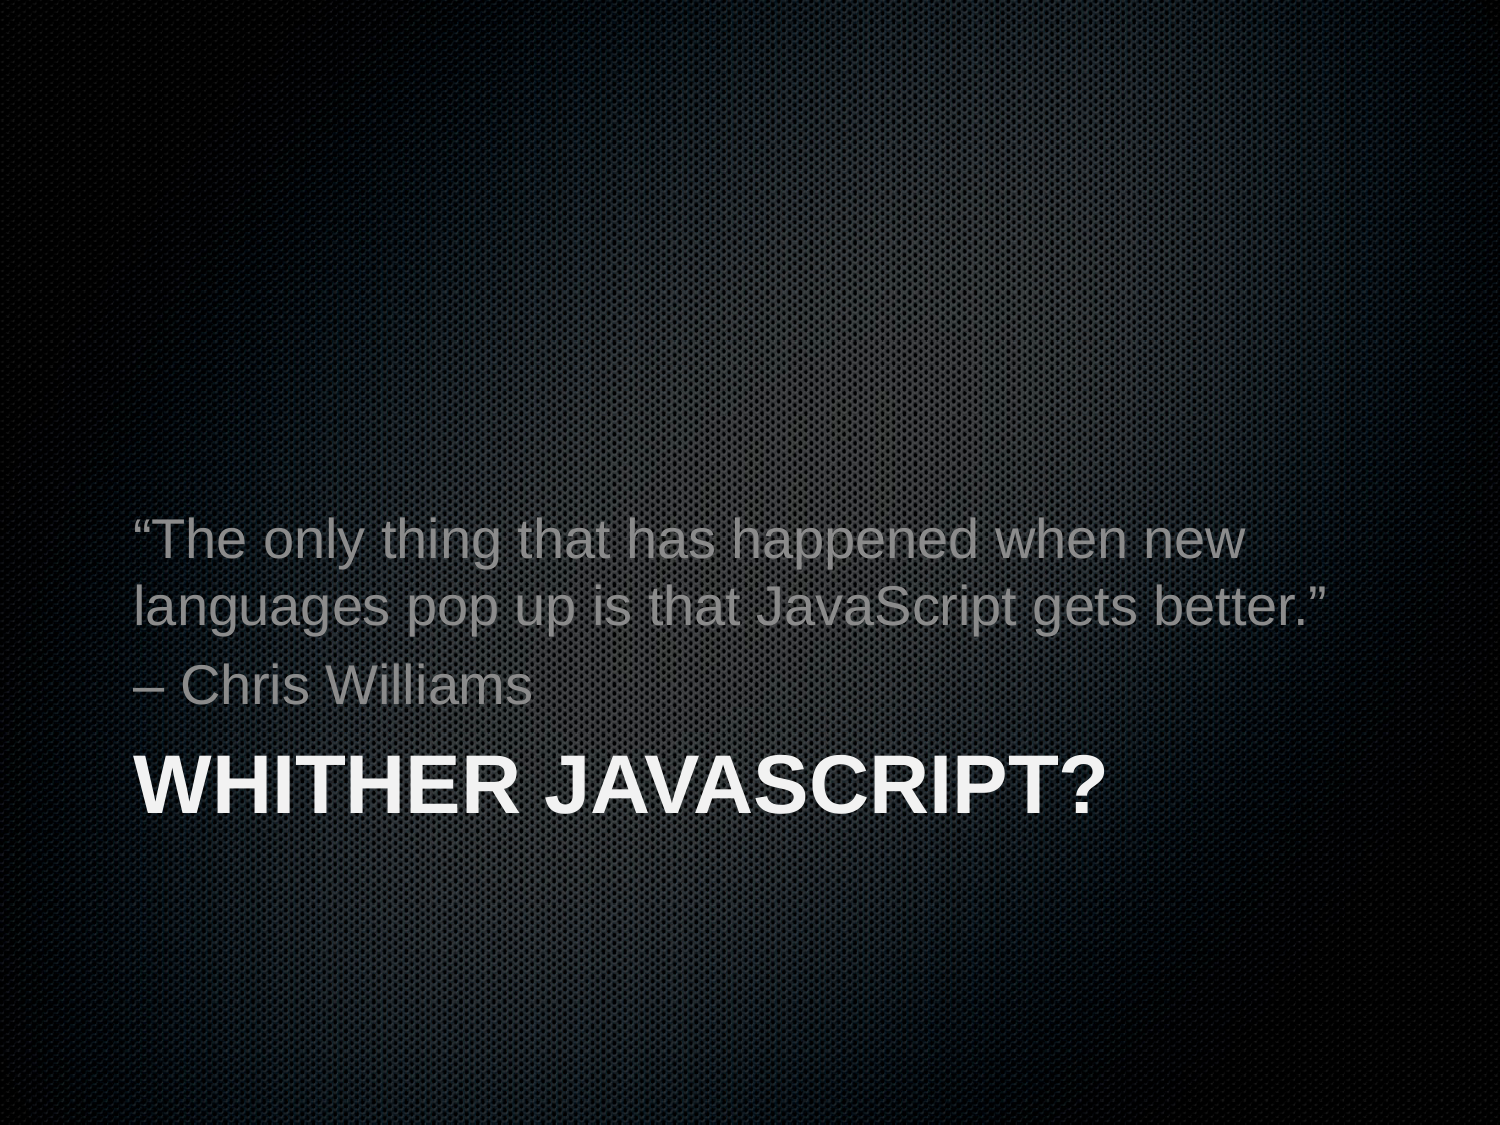

“The only thing that has happened when new languages pop up is that JavaScript gets better.”
– Chris Williams
# Whither JavaScript?